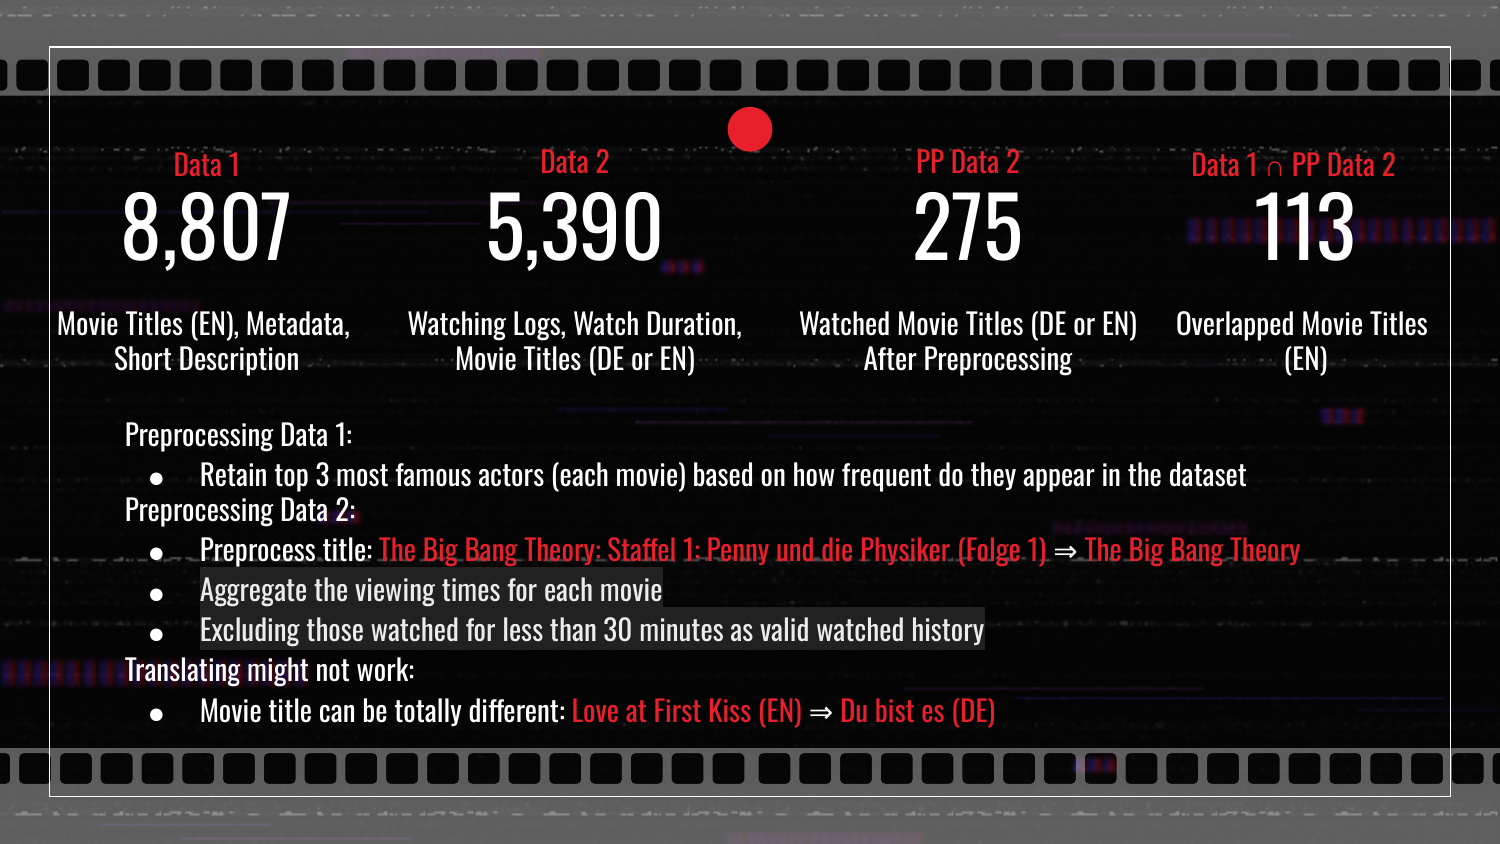

Data 2
PP Data 2
Data 1
Data 1 ∩ PP Data 2
5,390
# 8,807
275
113
Movie Titles (EN), Metadata,
Short Description
Watched Movie Titles (DE or EN)
After Preprocessing
Overlapped Movie Titles
(EN)
Watching Logs, Watch Duration, Movie Titles (DE or EN)
Preprocessing Data 1:
Retain top 3 most famous actors (each movie) based on how frequent do they appear in the dataset
Preprocessing Data 2:
Preprocess title: The Big Bang Theory: Staffel 1: Penny und die Physiker (Folge 1) ⇒ The Big Bang Theory
Aggregate the viewing times for each movie
Excluding those watched for less than 30 minutes as valid watched history
Translating might not work:
Movie title can be totally different: Love at First Kiss (EN) ⇒ Du bist es (DE)